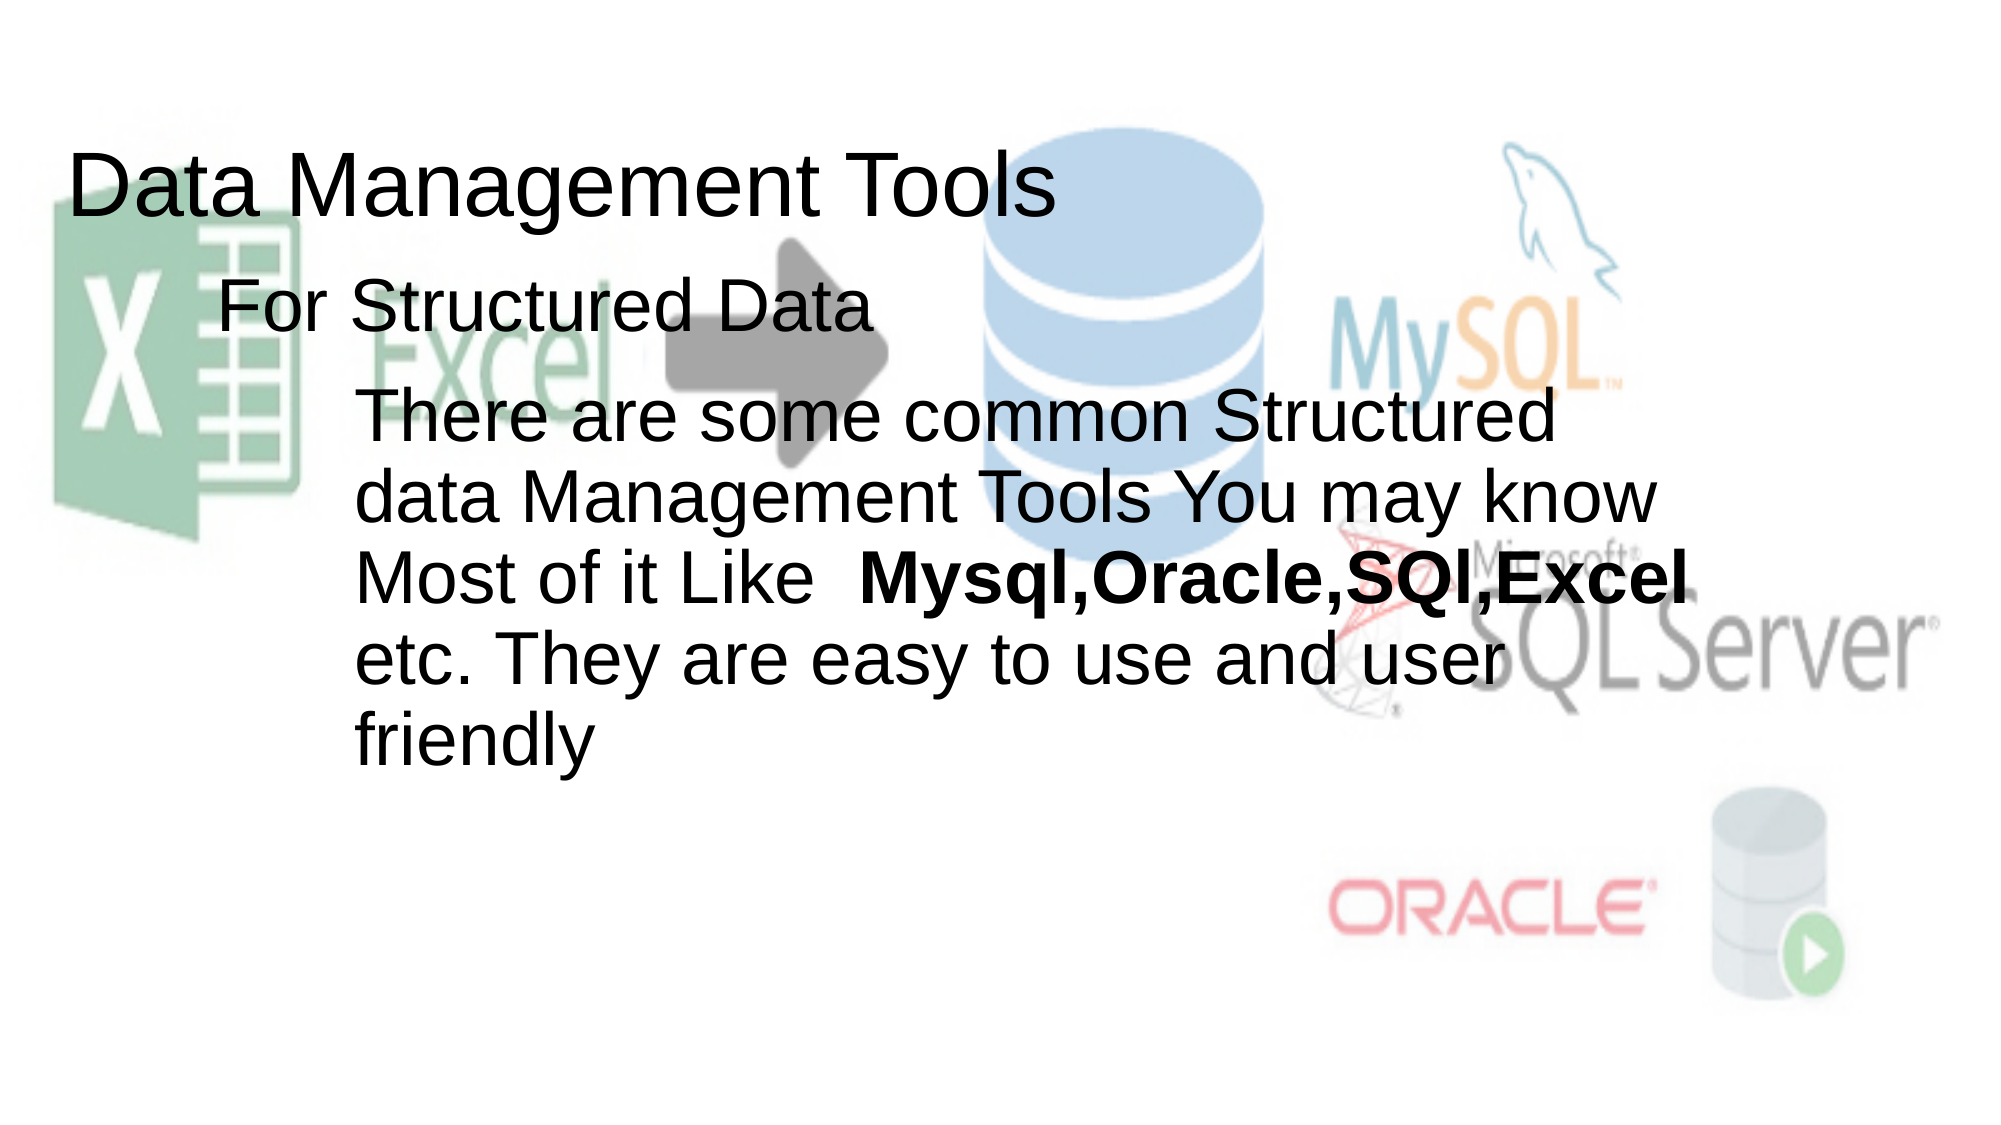

# Data Management Tools
For Structured Data
There are some common Structured data Management Tools You may know Most of it Like  Mysql,Oracle,SQl,Excel etc. They are easy to use and user friendly